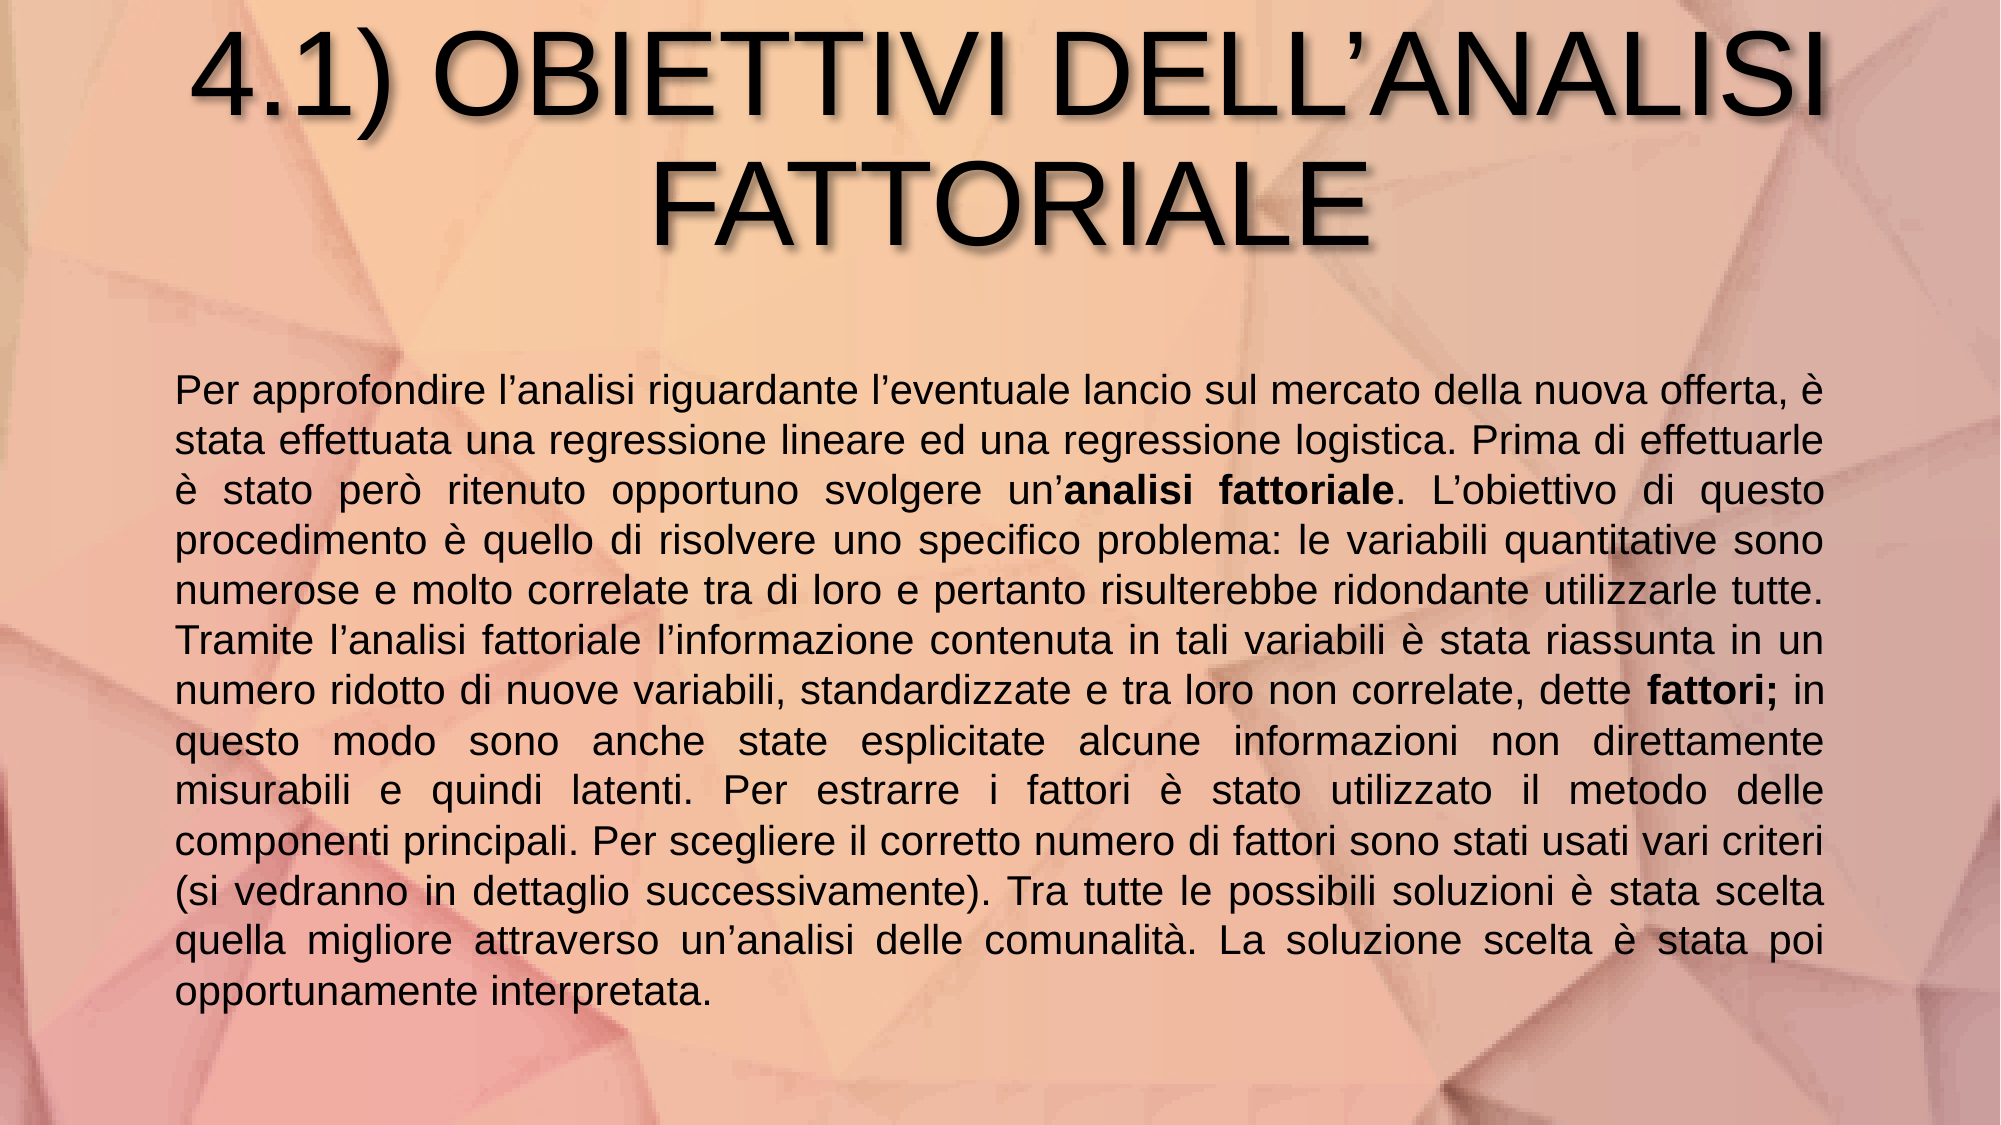

# 4.1) OBIETTIVI DELL’ANALISI FATTORIALE
Per approfondire l’analisi riguardante l’eventuale lancio sul mercato della nuova offerta, è stata effettuata una regressione lineare ed una regressione logistica. Prima di effettuarle è stato però ritenuto opportuno svolgere un’analisi fattoriale. L’obiettivo di questo procedimento è quello di risolvere uno specifico problema: le variabili quantitative sono numerose e molto correlate tra di loro e pertanto risulterebbe ridondante utilizzarle tutte. Tramite l’analisi fattoriale l’informazione contenuta in tali variabili è stata riassunta in un numero ridotto di nuove variabili, standardizzate e tra loro non correlate, dette fattori; in questo modo sono anche state esplicitate alcune informazioni non direttamente misurabili e quindi latenti. Per estrarre i fattori è stato utilizzato il metodo delle componenti principali. Per scegliere il corretto numero di fattori sono stati usati vari criteri (si vedranno in dettaglio successivamente). Tra tutte le possibili soluzioni è stata scelta quella migliore attraverso un’analisi delle comunalità. La soluzione scelta è stata poi opportunamente interpretata.